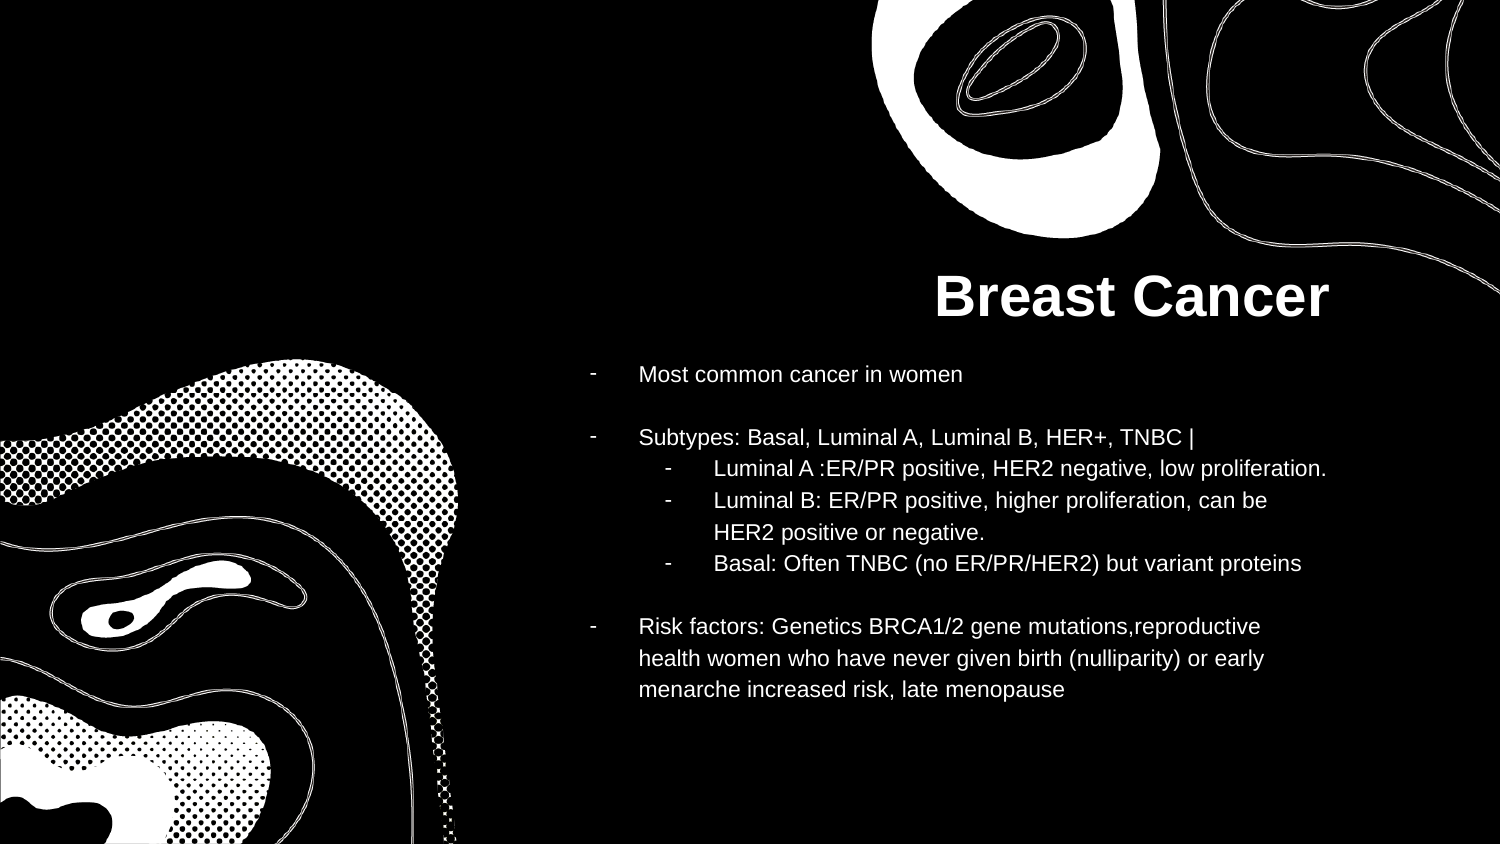

# Breast Cancer
Most common cancer in women

Subtypes: Basal, Luminal A, Luminal B, HER+, TNBC |
Luminal A :ER/PR positive, HER2 negative, low proliferation.
Luminal B: ER/PR positive, higher proliferation, can be HER2 positive or negative.
Basal: Often TNBC (no ER/PR/HER2) but variant proteins

Risk factors: Genetics BRCA1/2 gene mutations,reproductive health women who have never given birth (nulliparity) or early menarche increased risk, late menopause